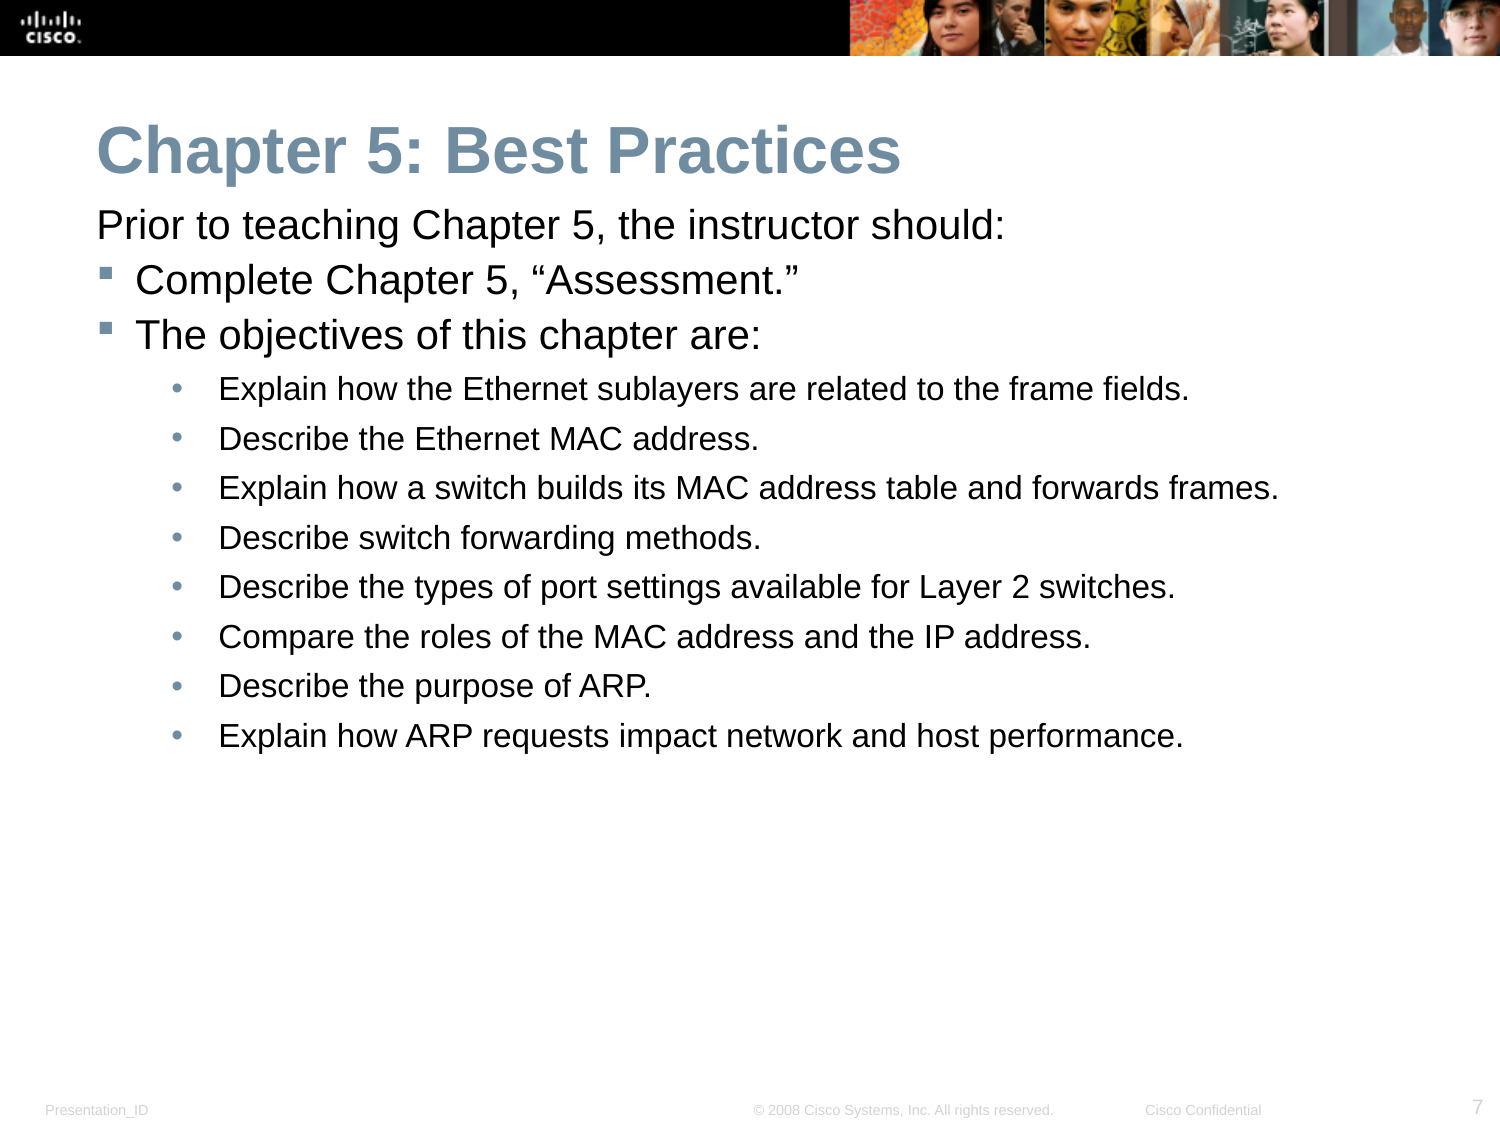

Chapter 5: Best Practices
Prior to teaching Chapter 5, the instructor should:
Complete Chapter 5, “Assessment.”
The objectives of this chapter are:
Explain how the Ethernet sublayers are related to the frame fields.
Describe the Ethernet MAC address.
Explain how a switch builds its MAC address table and forwards frames.
Describe switch forwarding methods.
Describe the types of port settings available for Layer 2 switches.
Compare the roles of the MAC address and the IP address.
Describe the purpose of ARP.
Explain how ARP requests impact network and host performance.